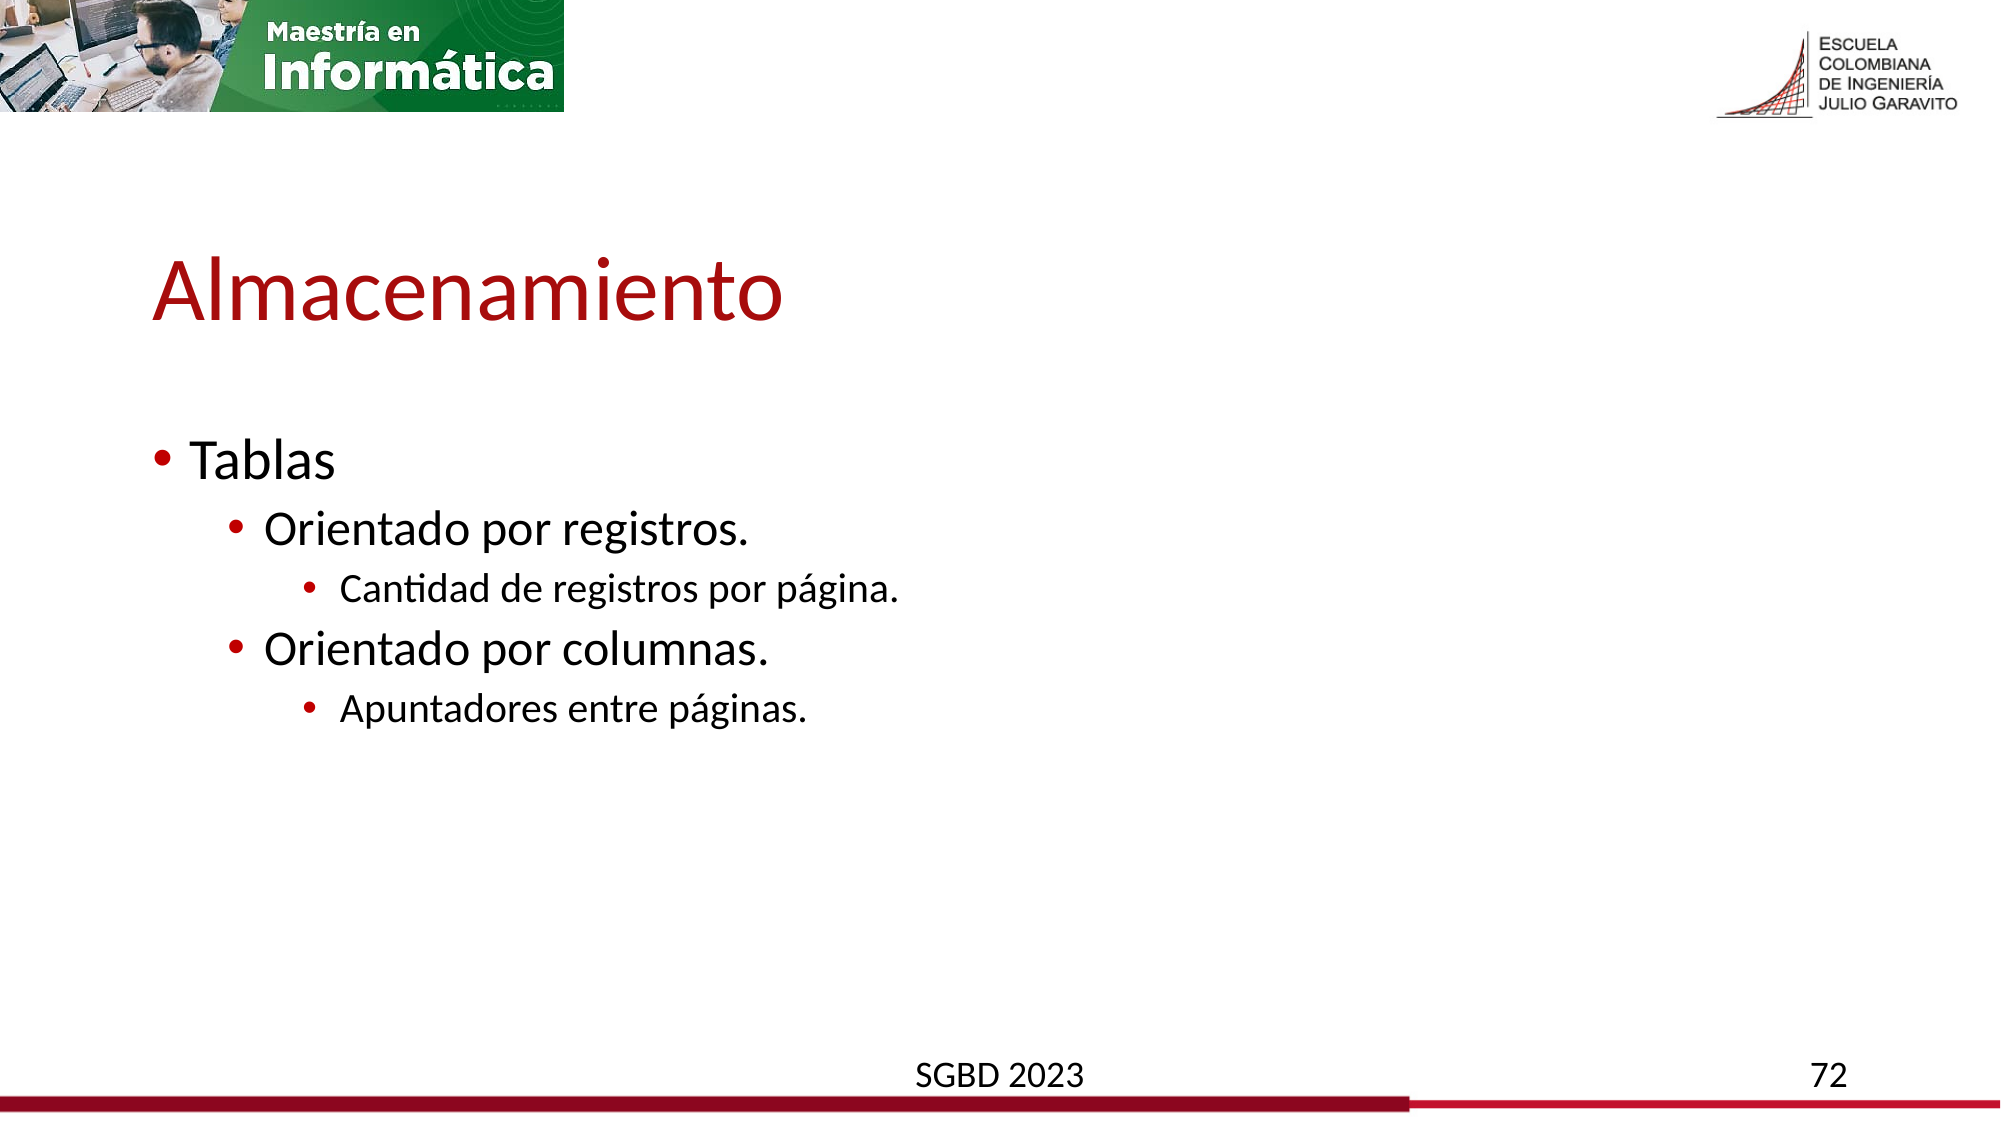

# Almacenamiento
Tablas
Orientado por registros.
Cantidad de registros por página.
Orientado por columnas.
Apuntadores entre páginas.
SGBD 2023
72